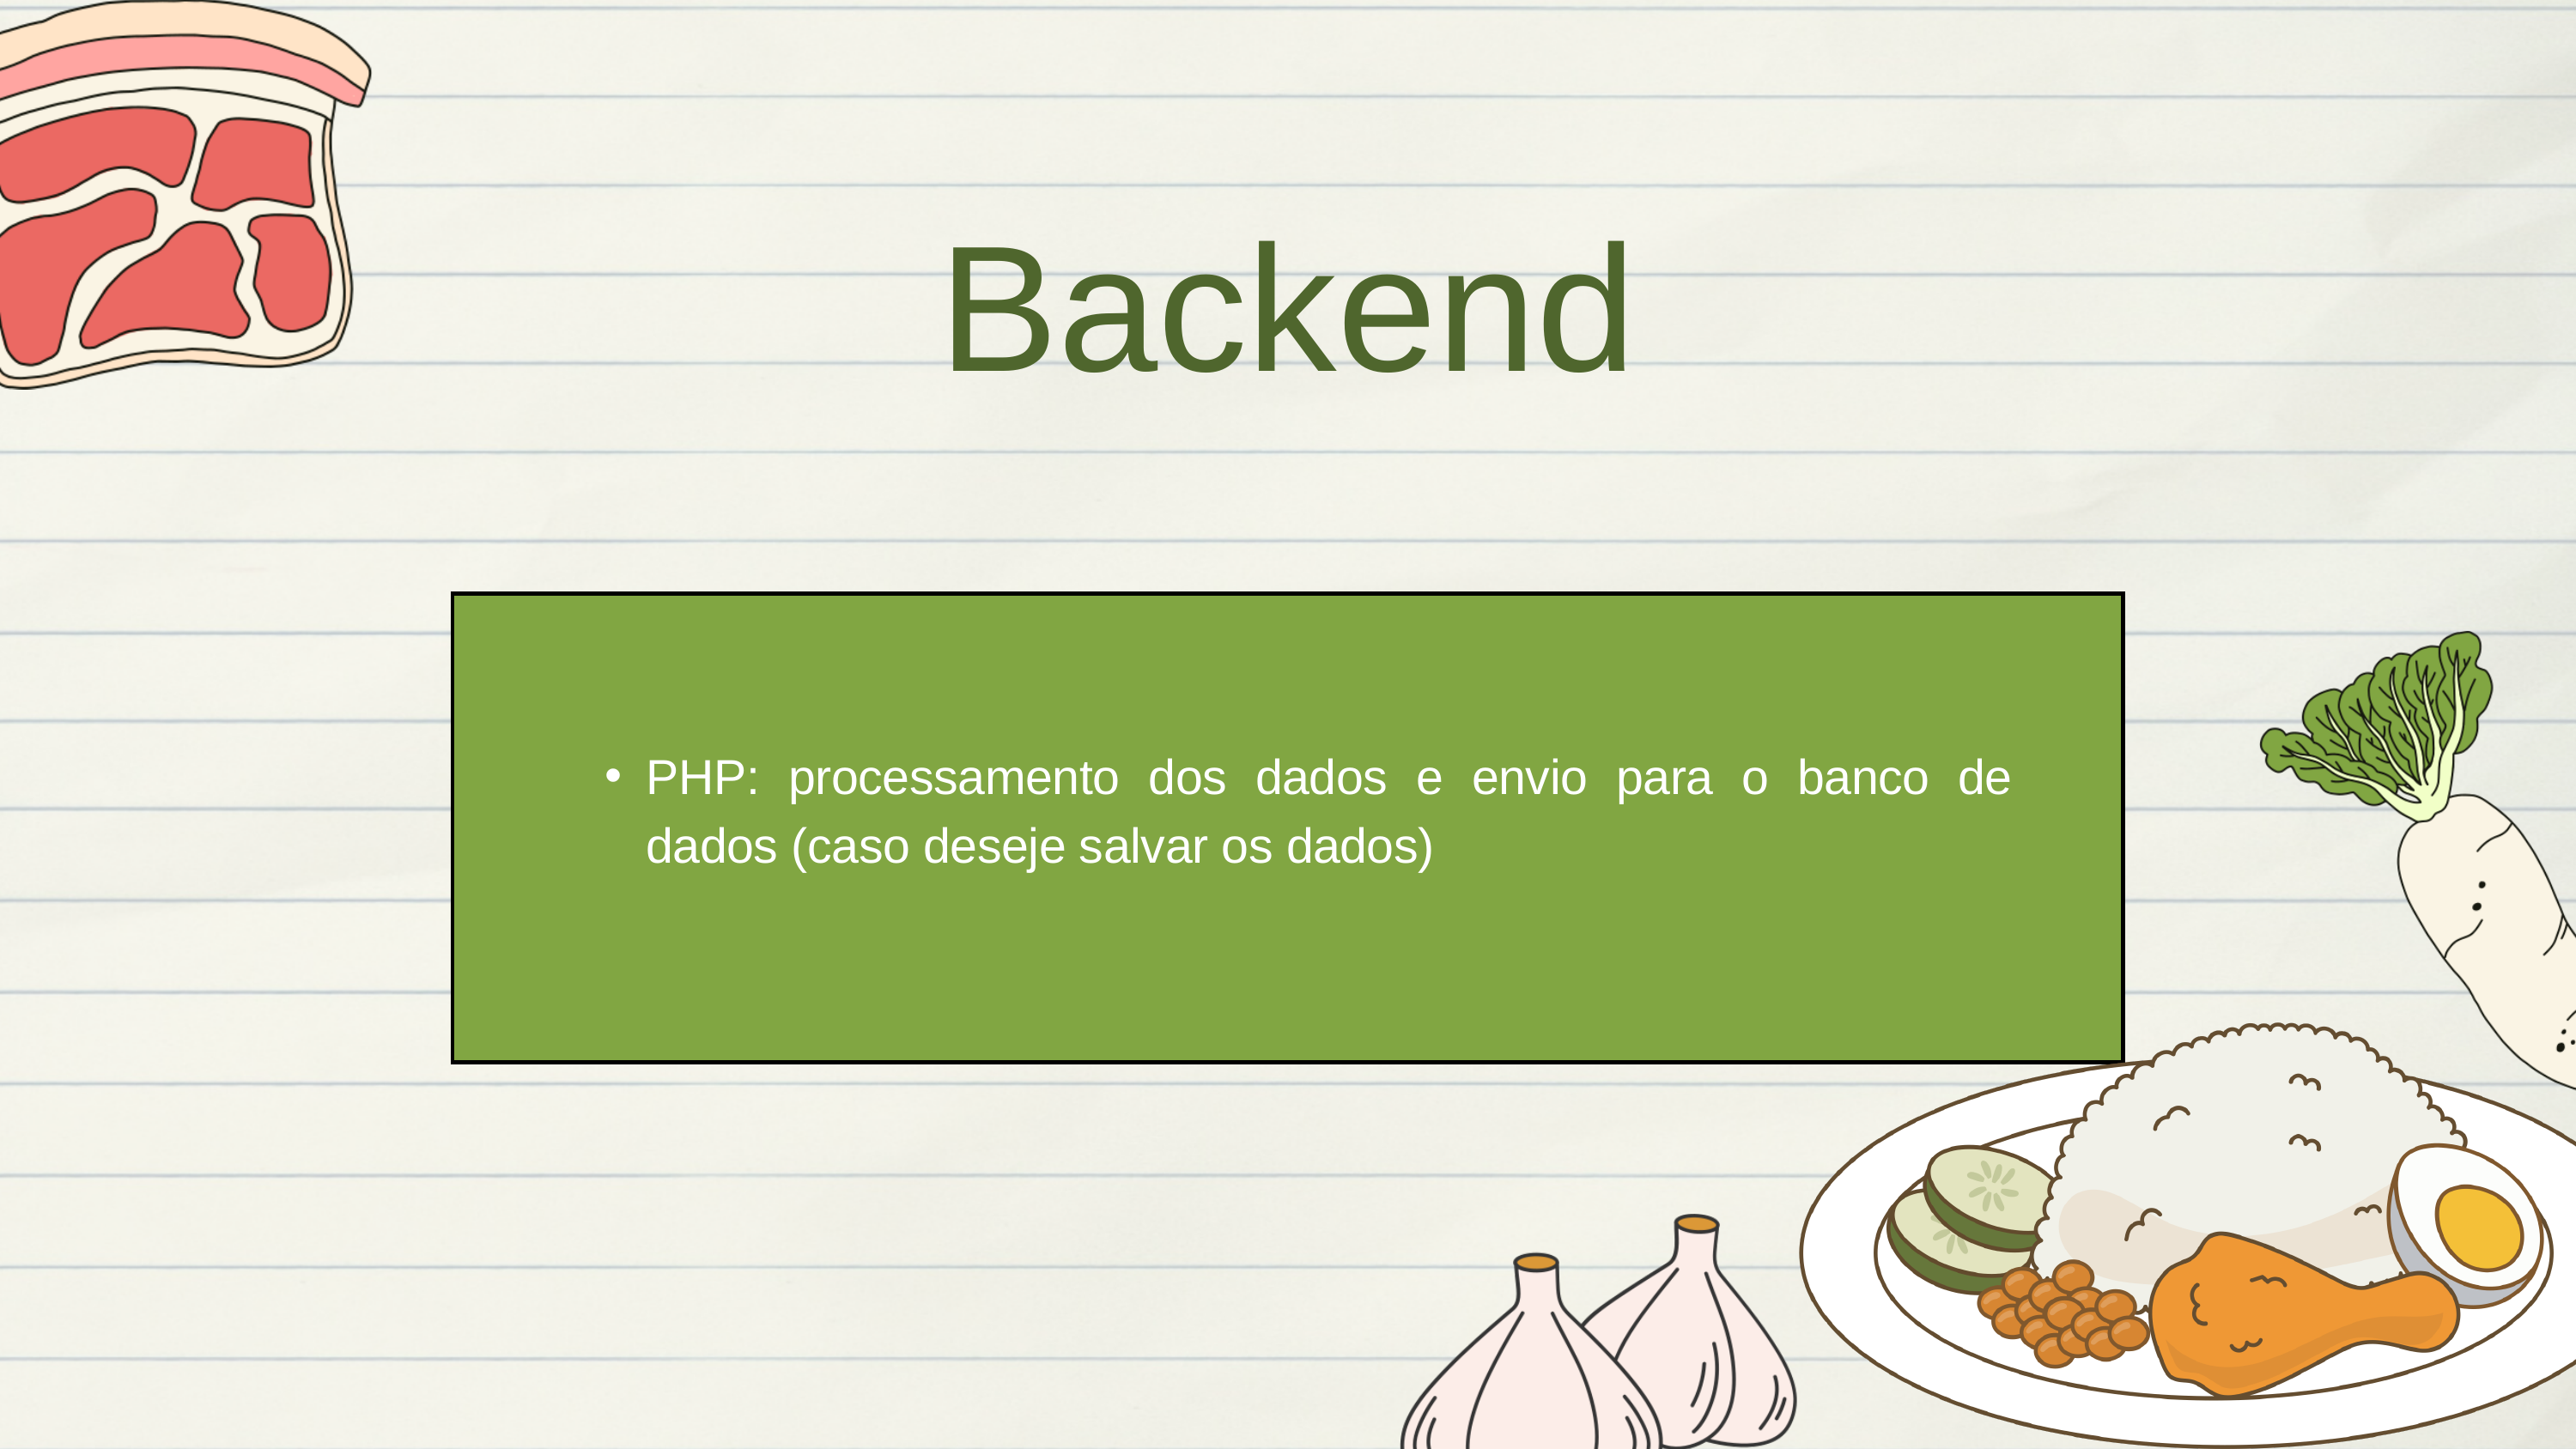

Backend

PHP: processamento dos dados e envio para o banco de dados (caso deseje salvar os dados)